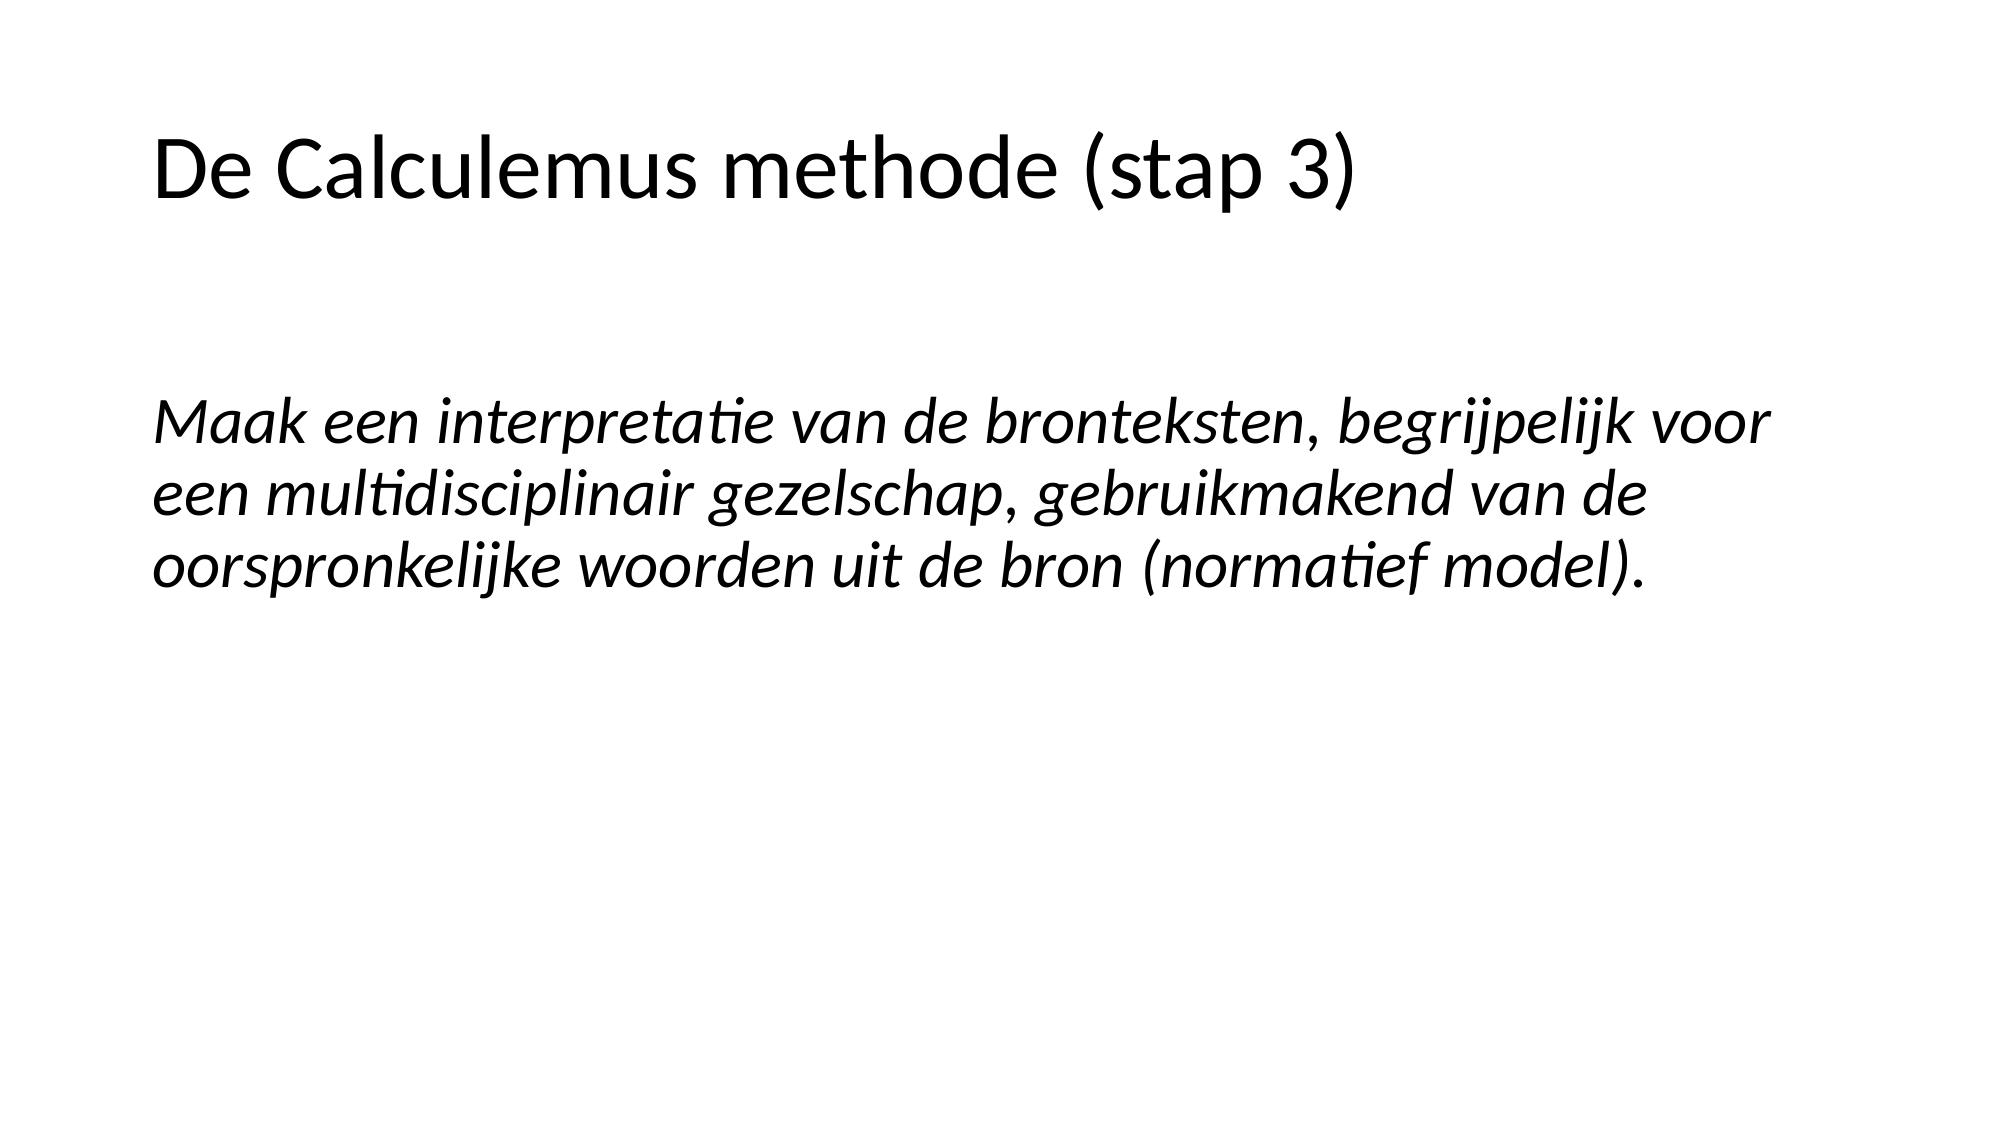

# De Calculemus methode (stap 3)

Maak een interpretatie van de bronteksten, begrijpelijk voor een multidisciplinair gezelschap, gebruikmakend van de oorspronkelijke woorden uit de bron (normatief model).